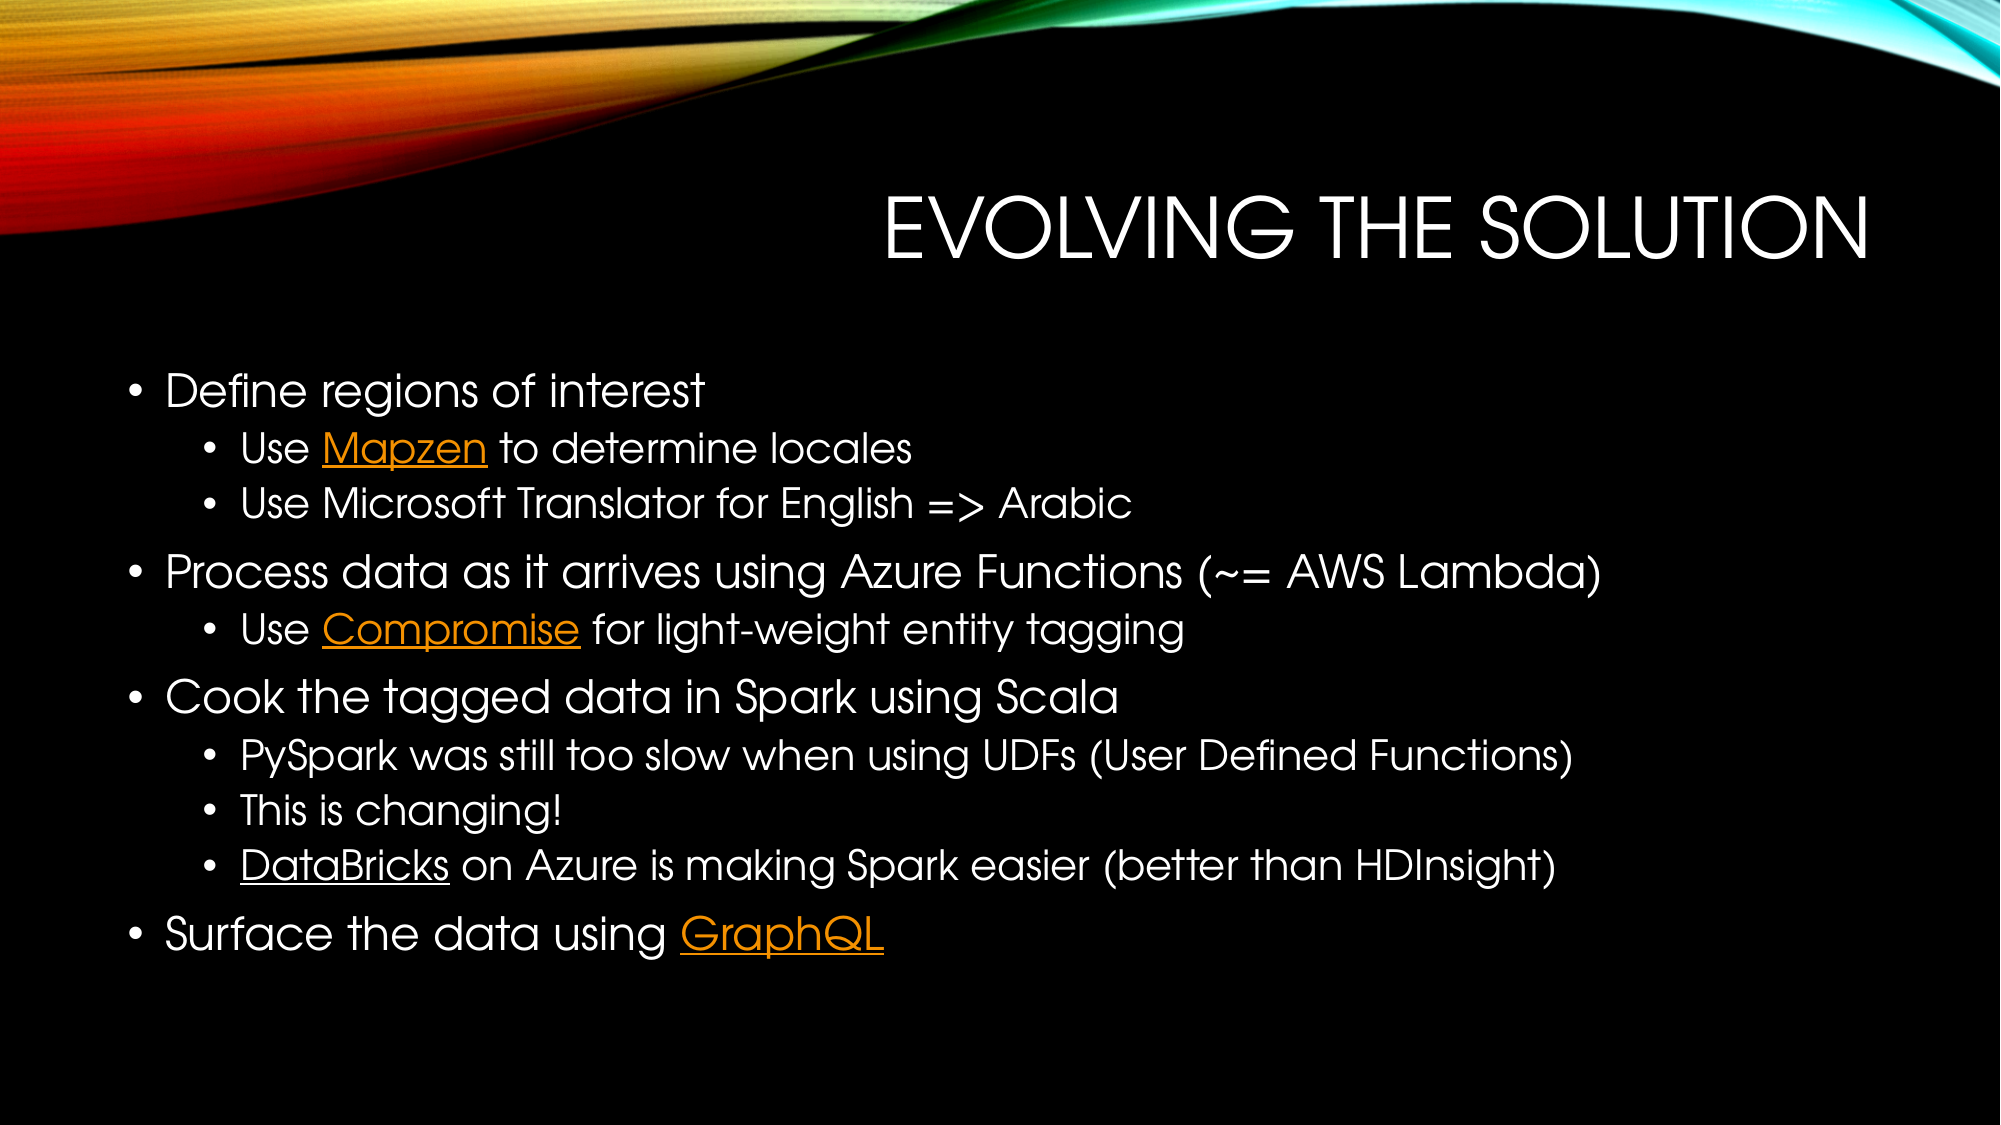

# Evolving The Solution
Define regions of interest
Use Mapzen to determine locales
Use Microsoft Translator for English => Arabic
Process data as it arrives using Azure Functions (~= AWS Lambda)
Use Compromise for light-weight entity tagging
Cook the tagged data in Spark using Scala
PySpark was still too slow when using UDFs (User Defined Functions)
This is changing!
DataBricks on Azure is making Spark easier (better than HDInsight)
Surface the data using GraphQL